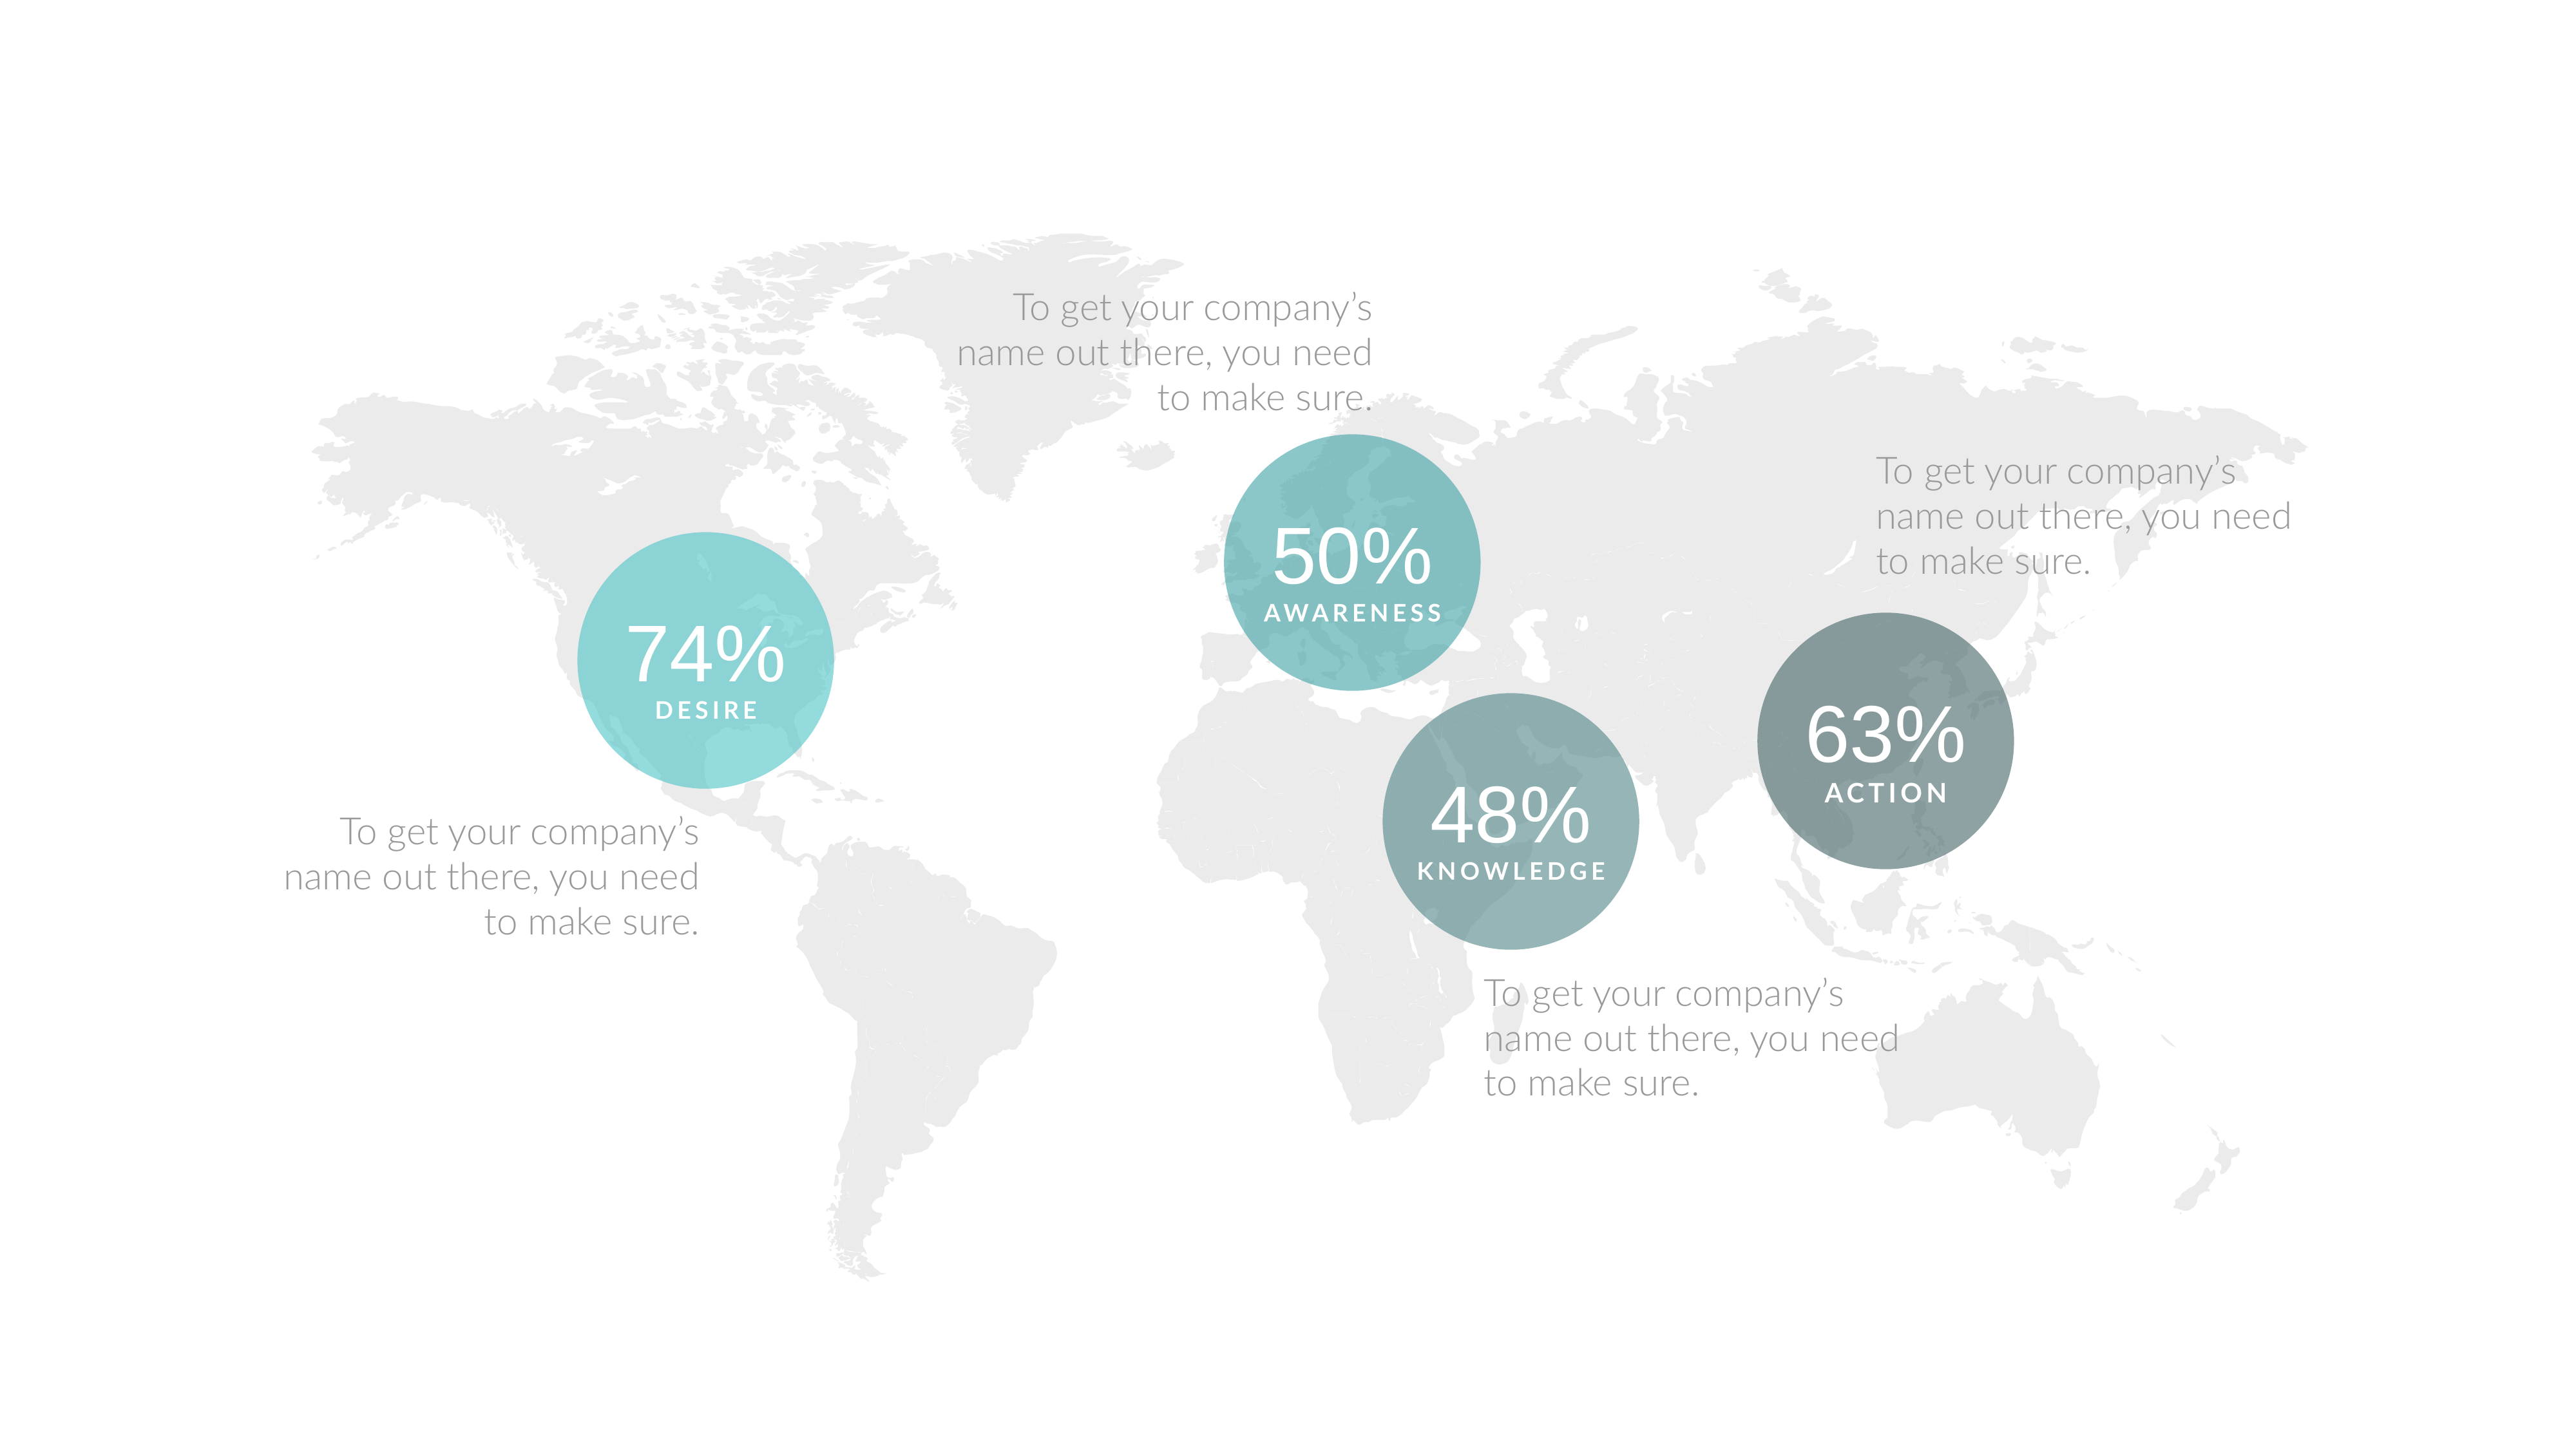

To get your company’s name out there, you need to make sure.

50%
AWARENESS
To get your company’s name out there, you need to make sure.

74%
DESIRE

63%
ACTION

48%
KNOWLEDGE
To get your company’s name out there, you need to make sure.
To get your company’s name out there, you need to make sure.